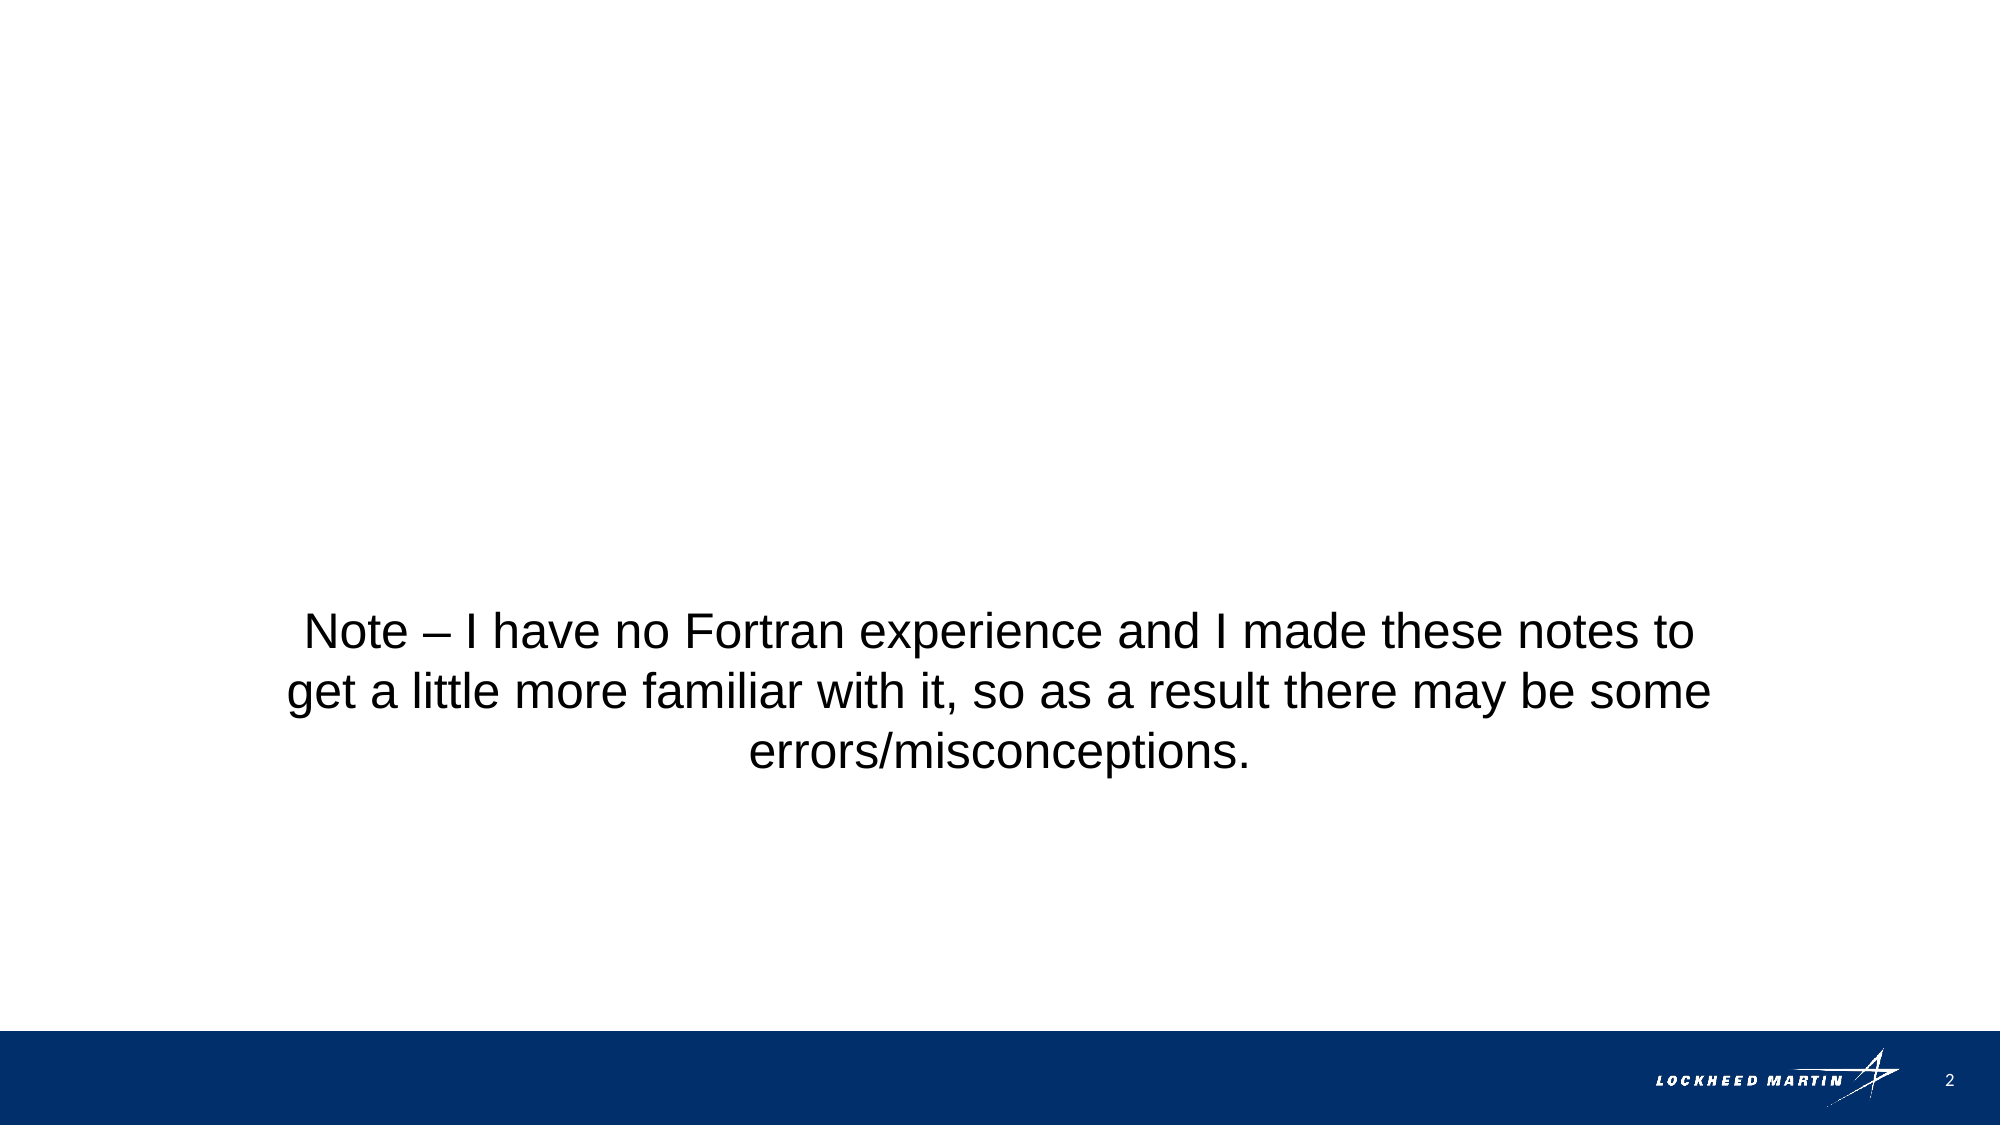

Note – I have no Fortran experience and I made these notes to get a little more familiar with it, so as a result there may be some errors/misconceptions.